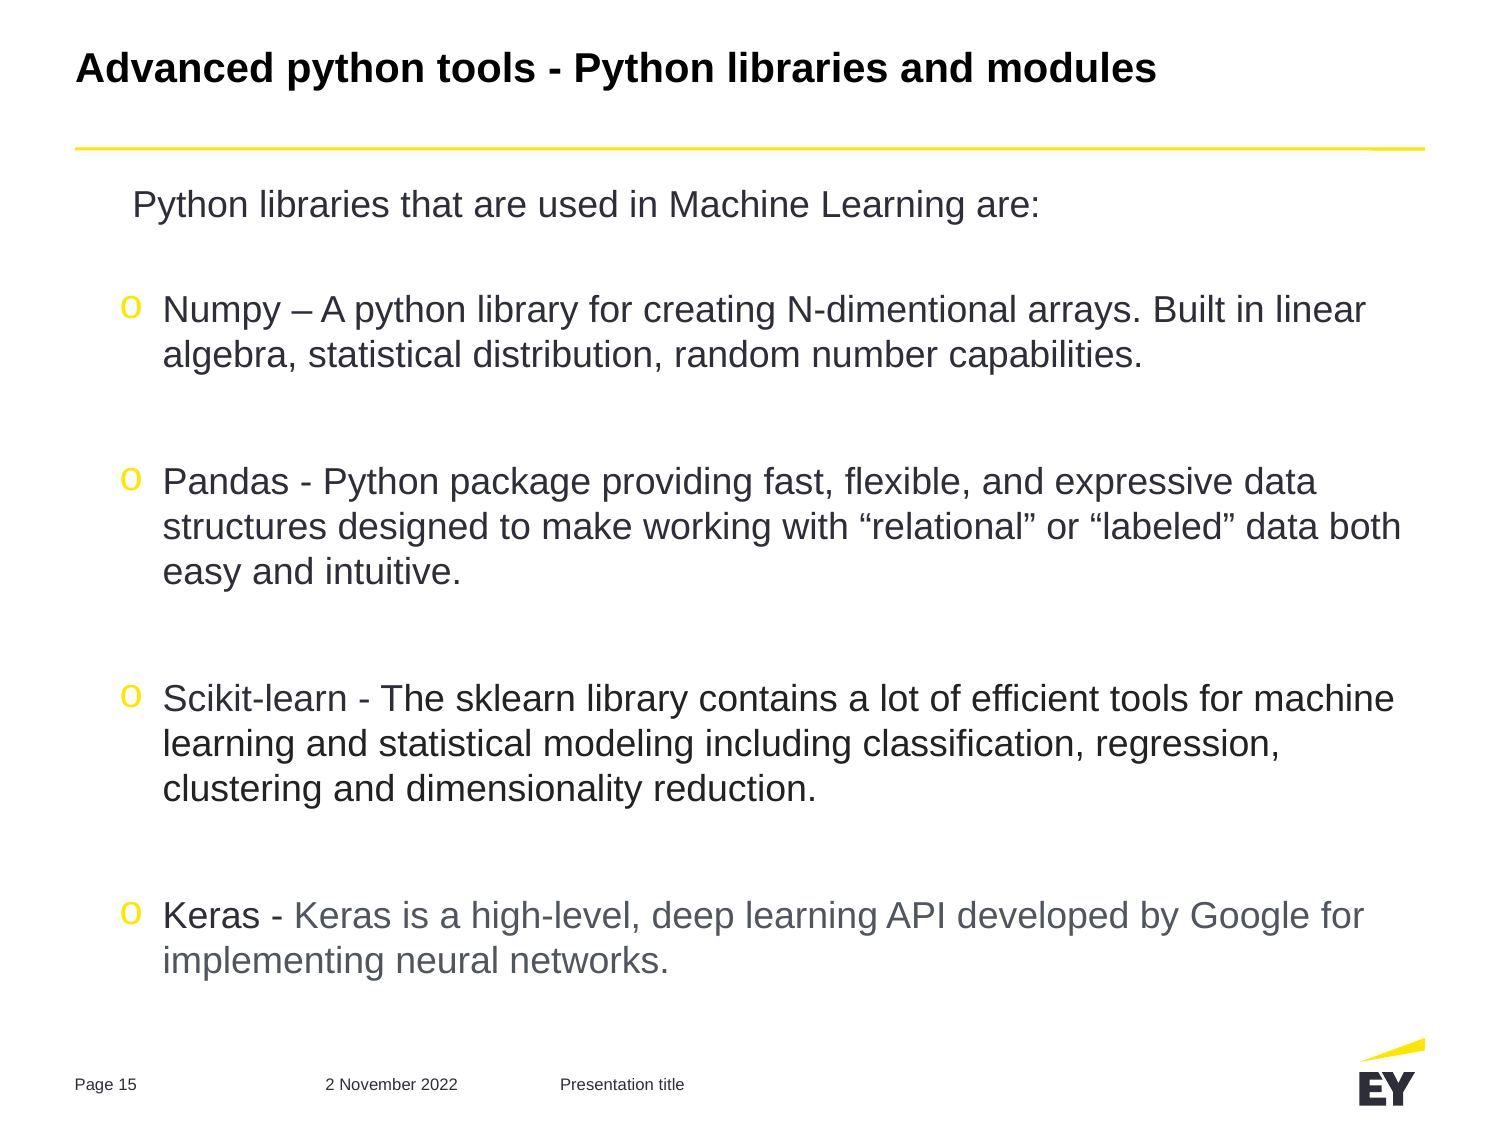

# Advanced python tools - Python libraries and modules
Python libraries that are used in Machine Learning are:

Numpy – A python library for creating N-dimentional arrays. Built in linear algebra, statistical distribution, random number capabilities.

Pandas - Python package providing fast, flexible, and expressive data structures designed to make working with “relational” or “labeled” data both easy and intuitive.

Scikit-learn - The sklearn library contains a lot of efficient tools for machine learning and statistical modeling including classification, regression, clustering and dimensionality reduction.

Keras - Keras is a high-level, deep learning API developed by Google for implementing neural networks.